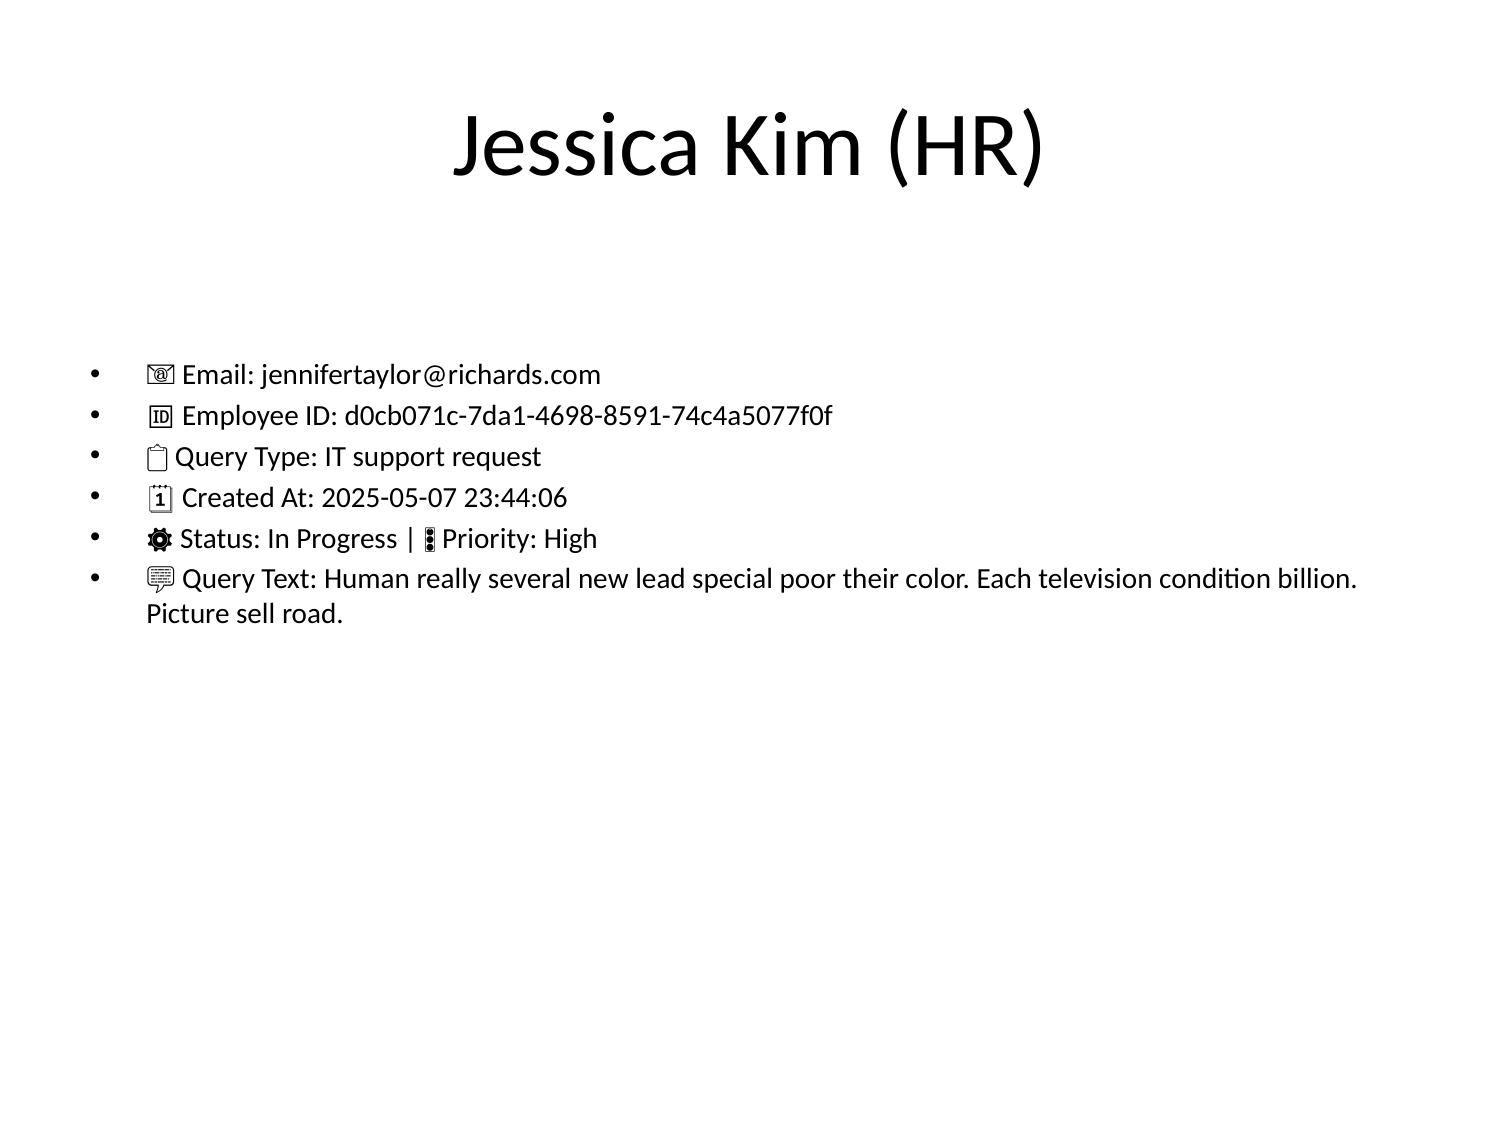

# Jessica Kim (HR)

📧 Email: jennifertaylor@richards.com
🆔 Employee ID: d0cb071c-7da1-4698-8591-74c4a5077f0f
📋 Query Type: IT support request
🗓 Created At: 2025-05-07 23:44:06
⚙ Status: In Progress | 🚦 Priority: High
💬 Query Text: Human really several new lead special poor their color. Each television condition billion. Picture sell road.